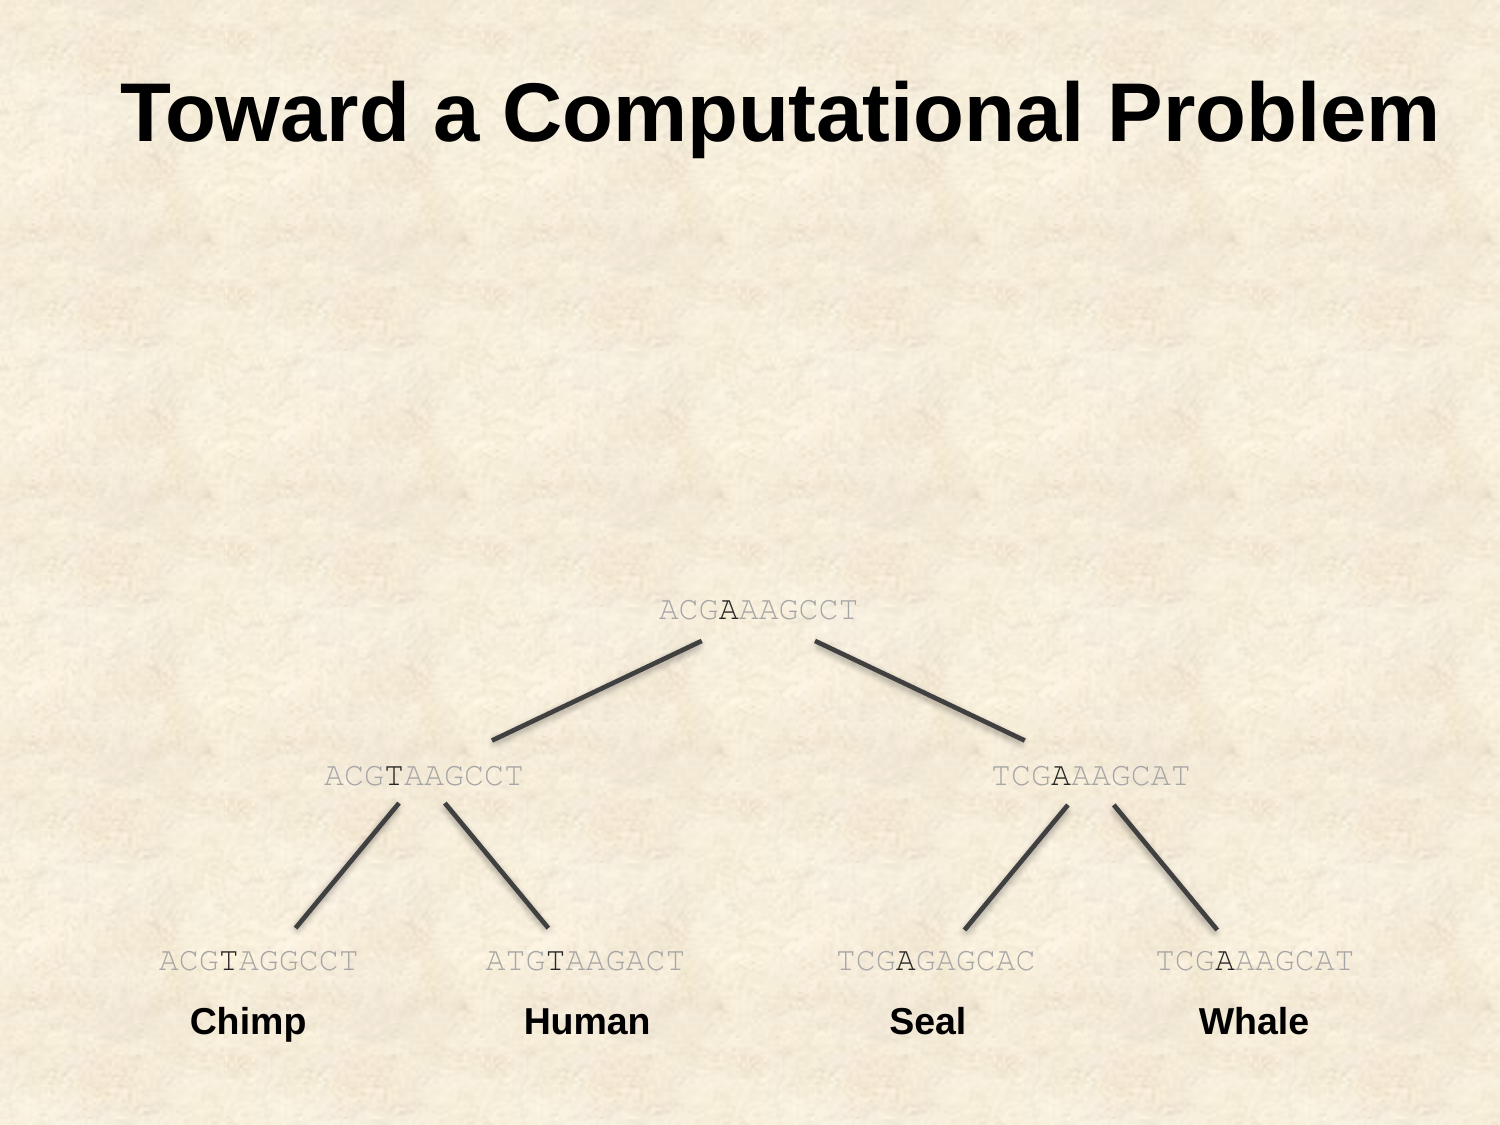

Toward a Computational Problem
ACGAAAGCCT
ACGTAAGCCT
TCGAAAGCAT
ACGTAGGCCT
ATGTAAGACT
TCGAGAGCAC
TCGAAAGCAT
Chimp
Human
Seal
Whale